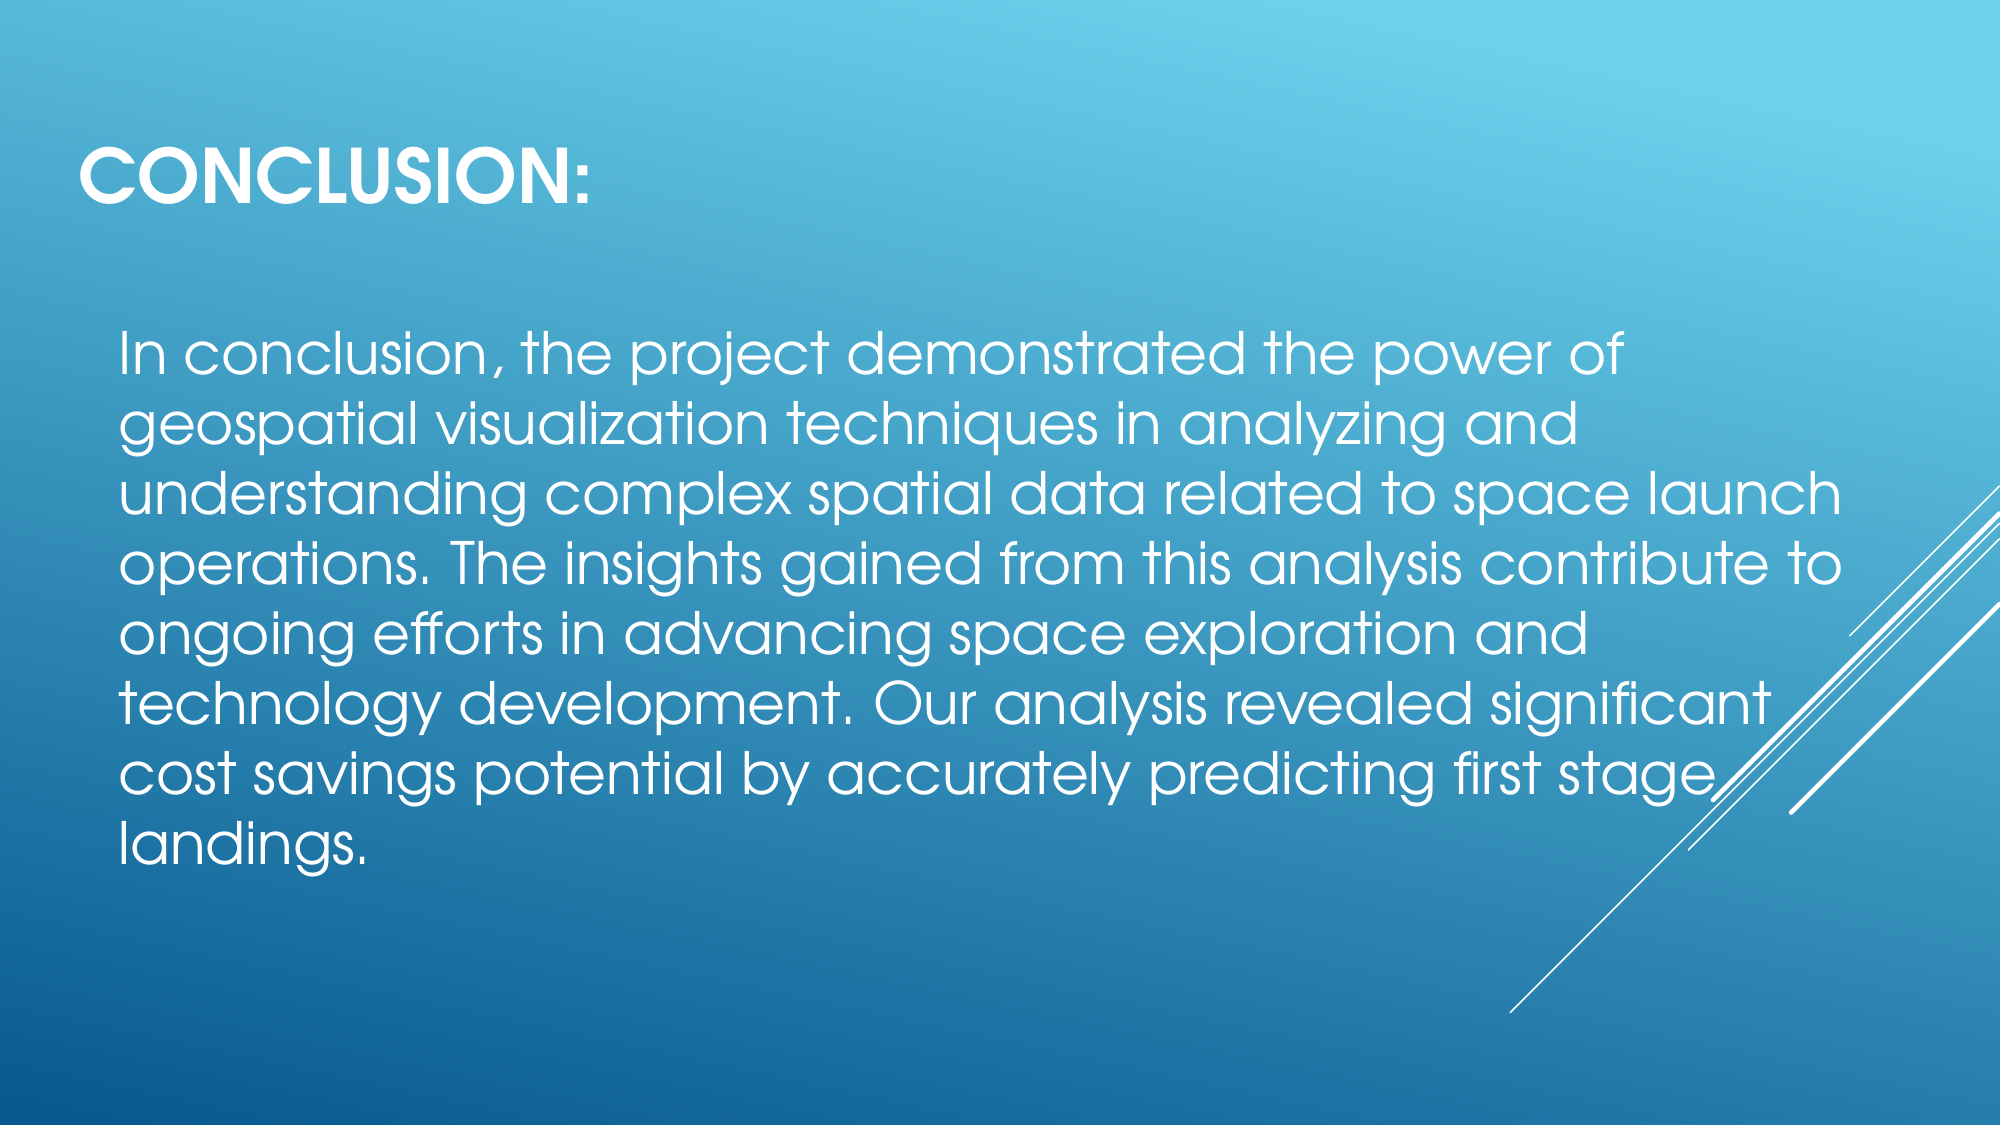

# Conclusion:
In conclusion, the project demonstrated the power of geospatial visualization techniques in analyzing and understanding complex spatial data related to space launch operations. The insights gained from this analysis contribute to ongoing efforts in advancing space exploration and technology development. Our analysis revealed significant cost savings potential by accurately predicting first stage landings.